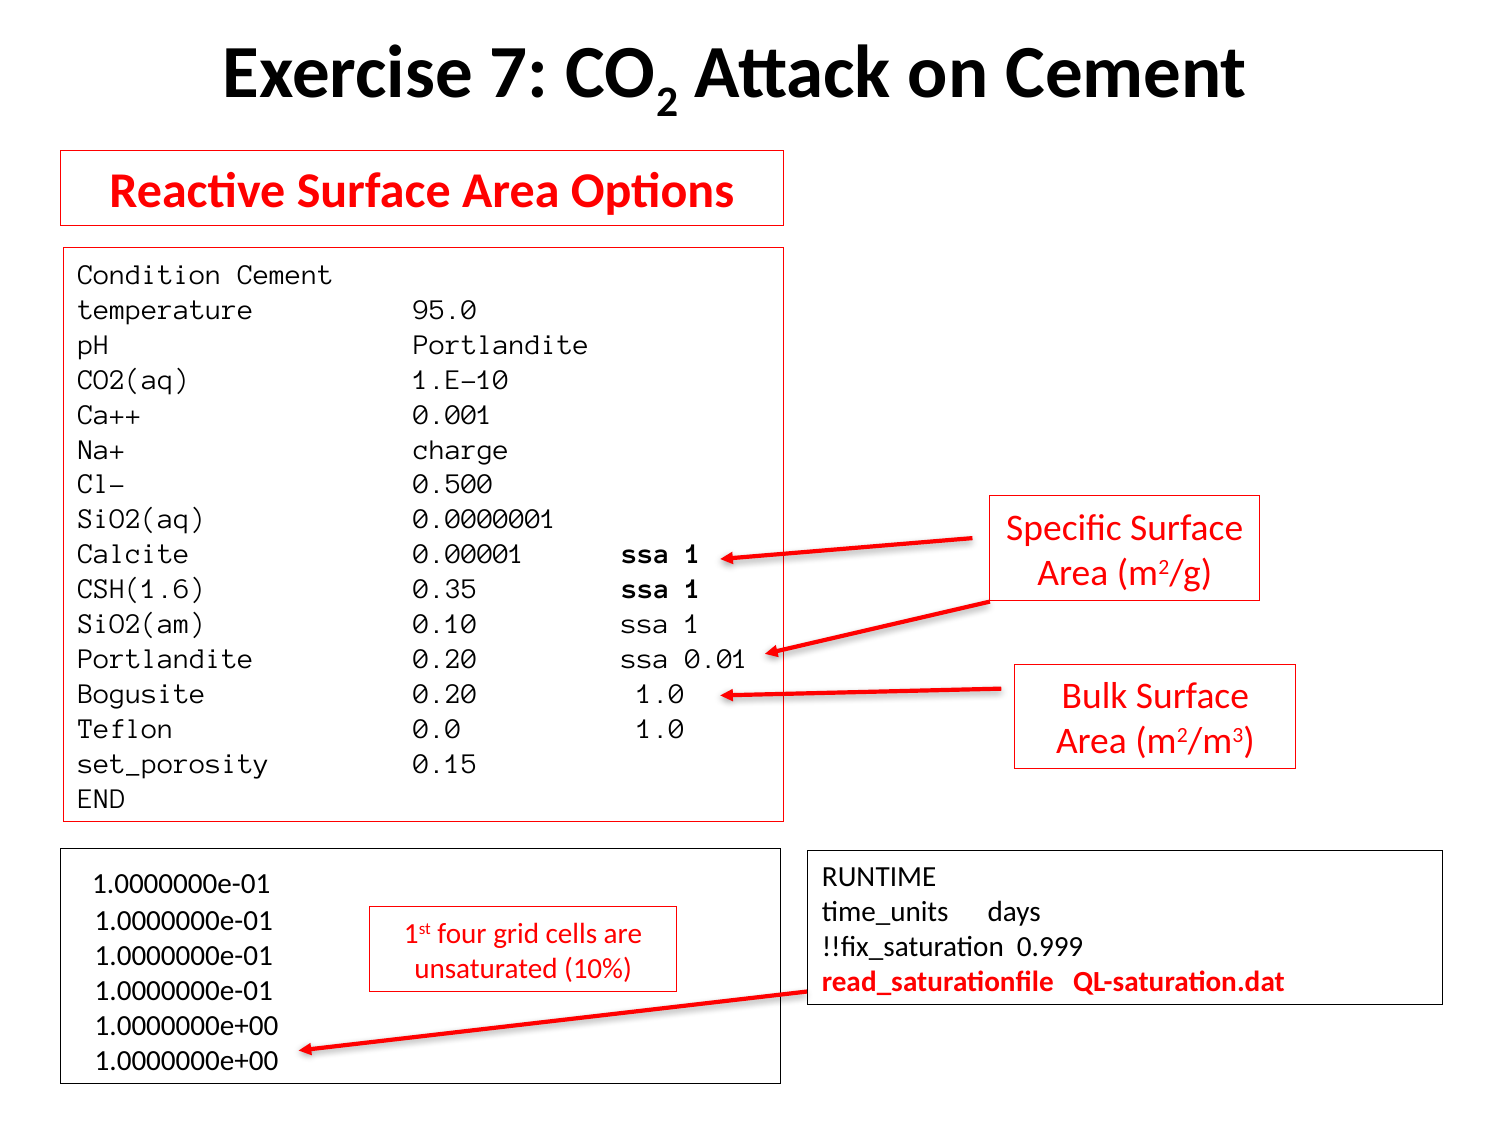

Exercise 7: CO2 Attack on Cement
Reactive Surface Area Options
Condition Cement
temperature          95.0
pH                   Portlandite
CO2(aq)              1.E-10
Ca++                 0.001
Na+                  charge
Cl-                  0.500
SiO2(aq)             0.0000001
Calcite              0.00001      ssa 1
CSH(1.6)             0.35         ssa 1
SiO2(am)             0.10         ssa 1
Portlandite          0.20         ssa 0.01
Bogusite             0.20          1.0
Teflon               0.0           1.0
set_porosity         0.15
END
Specific Surface Area (m2/g)
Bulk Surface Area (m2/m3)
  1.0000000e-01
   1.0000000e-01
   1.0000000e-01
   1.0000000e-01
   1.0000000e+00
   1.0000000e+00
RUNTIME
time_units      days
!!fix_saturation  0.999
read_saturationfile   QL-saturation.dat
1st four grid cells are unsaturated (10%)